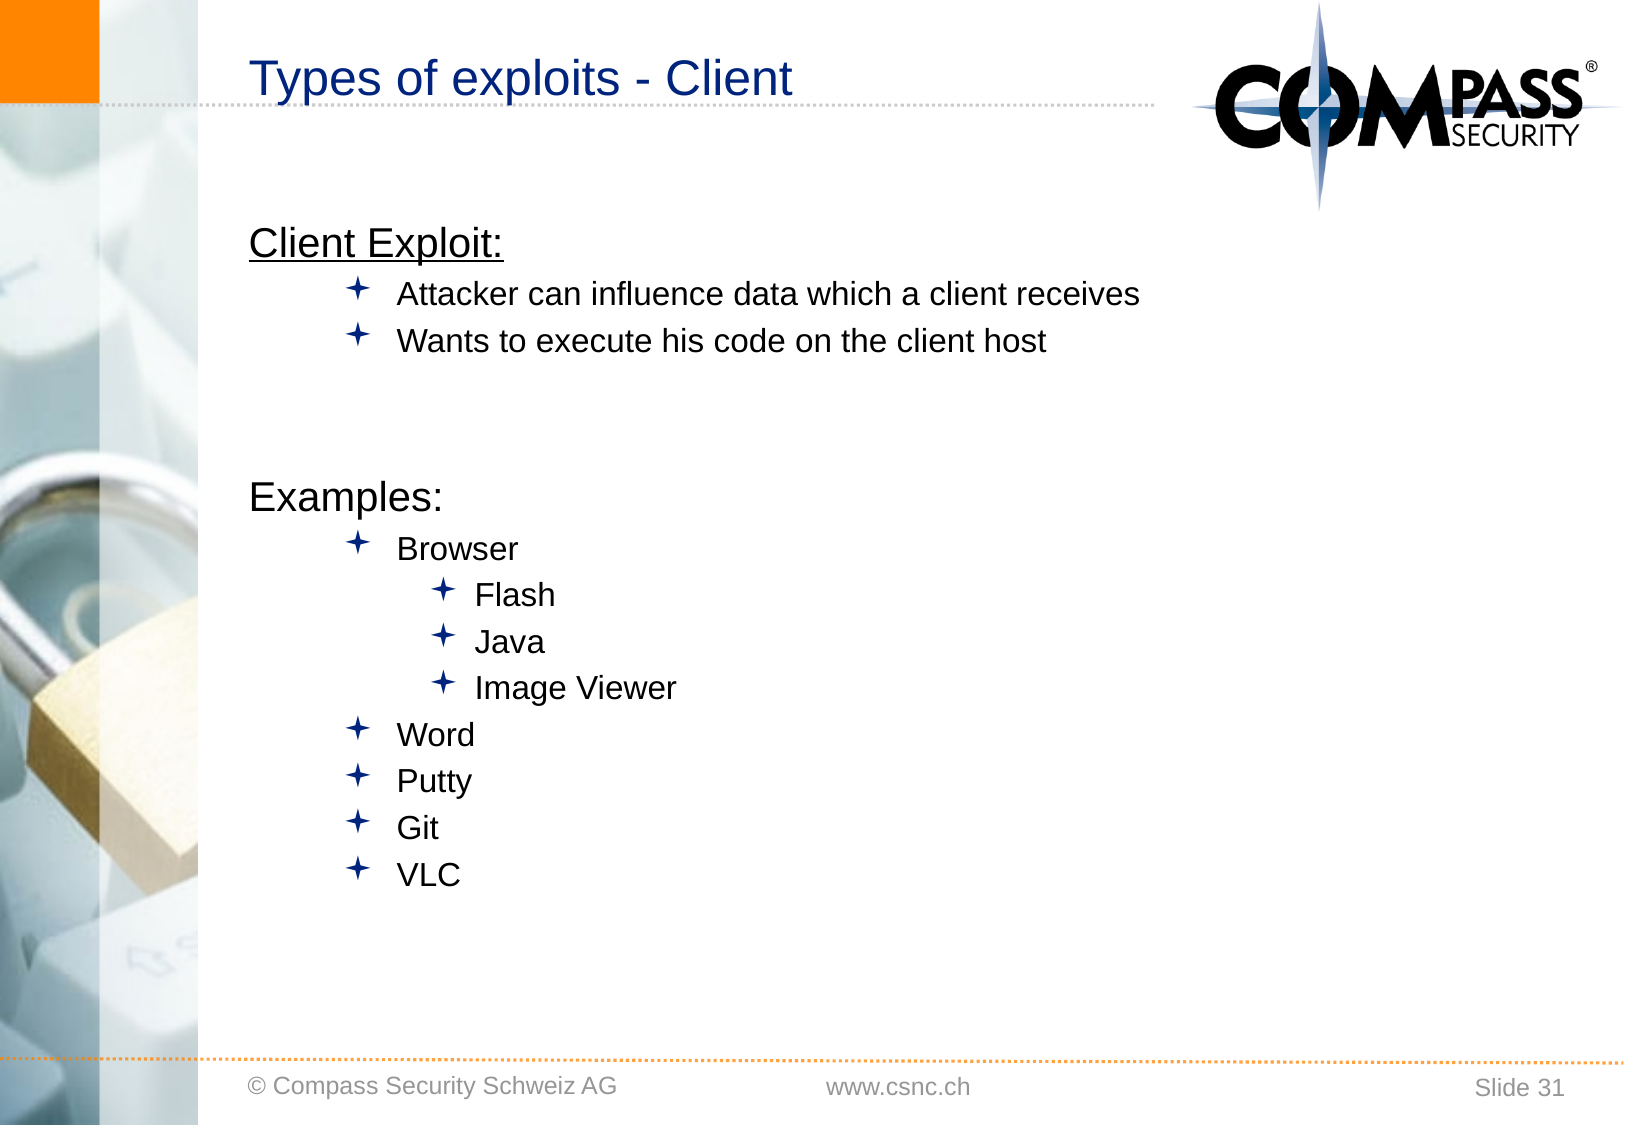

# Types of exploits - Client
Client Exploit:
Attacker can influence data which a client receives
Wants to execute his code on the client host

Examples:
Browser
Flash
Java
Image Viewer
Word
Putty
Git
VLC